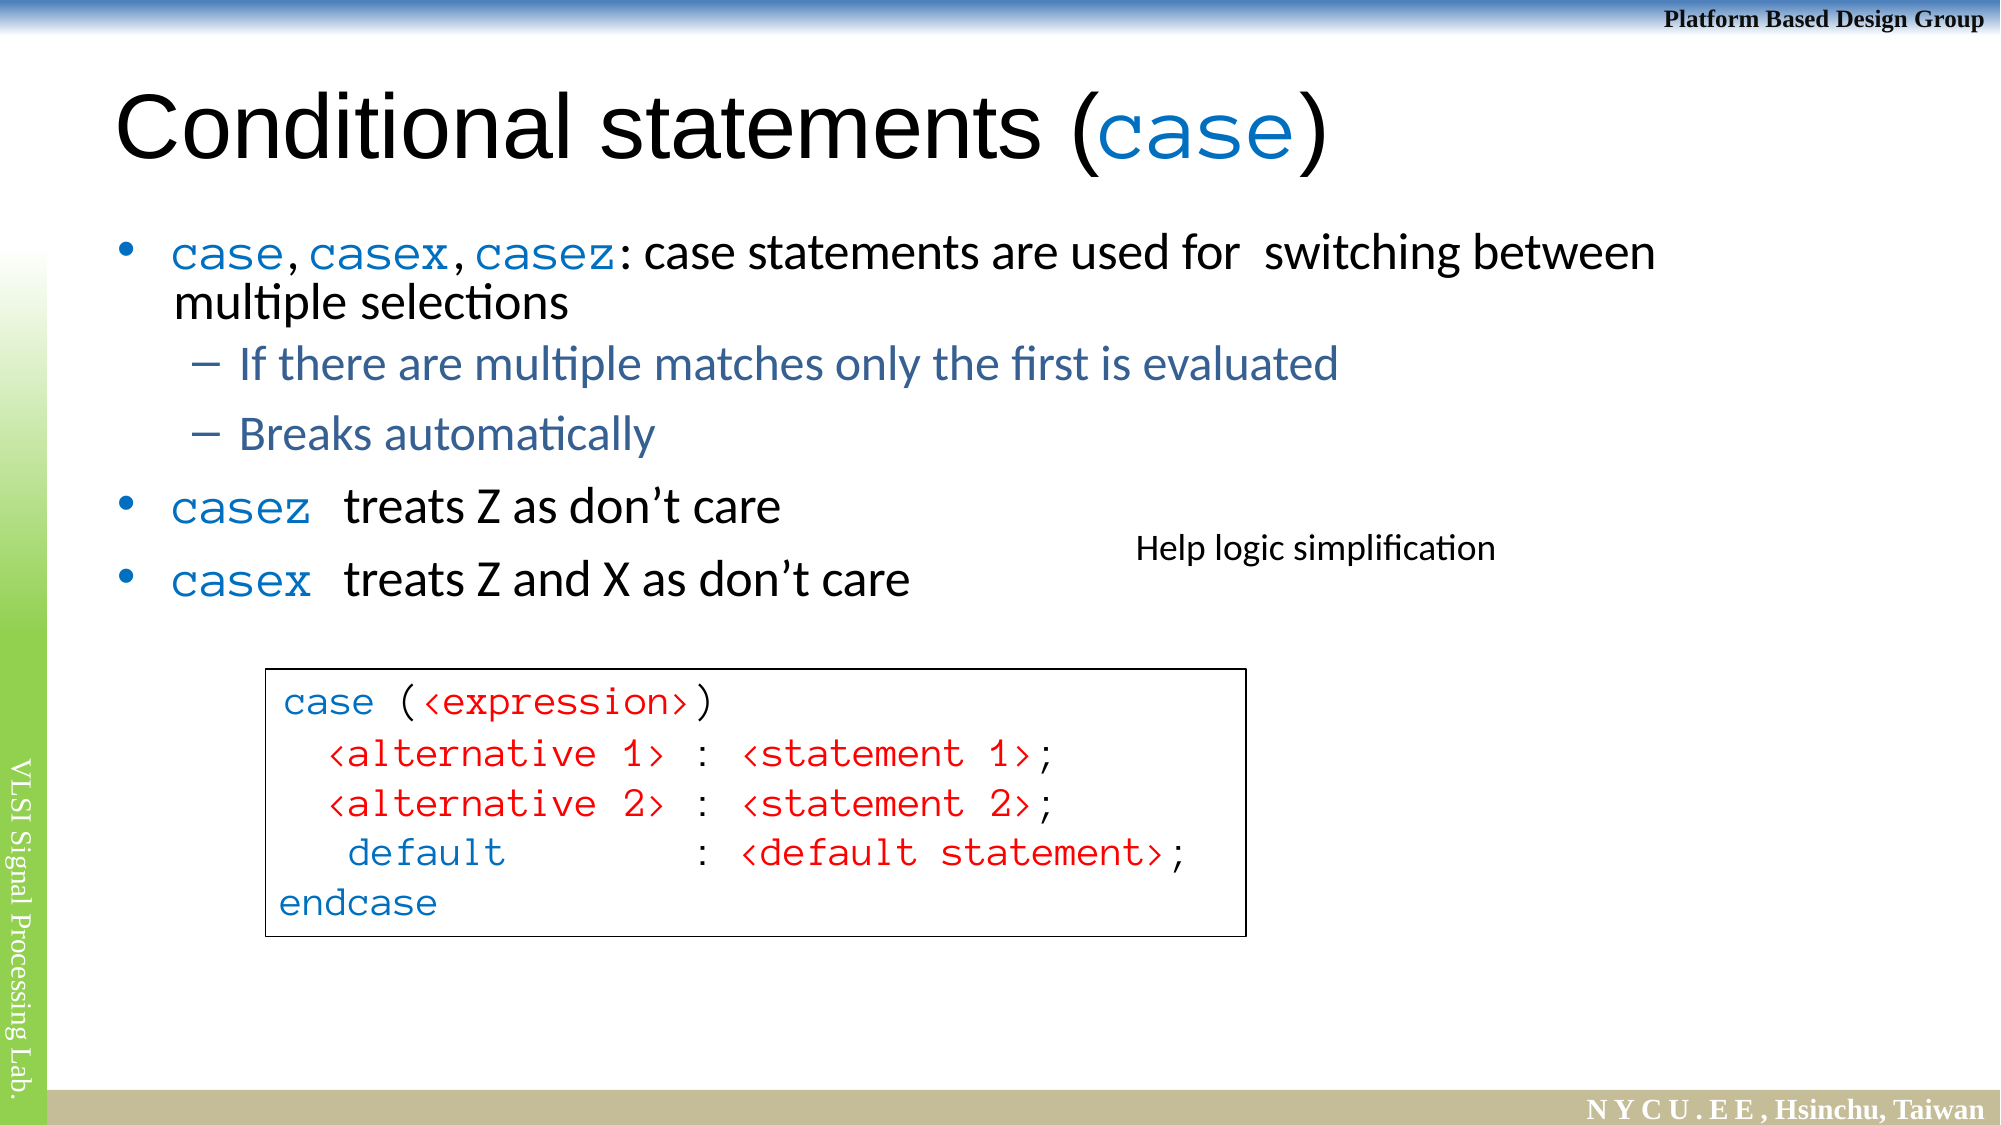

# Conditional statements (case)
case, casex, casez: case statements are used for  switching between multiple selections
If there are multiple matches only the first is evaluated
Breaks automatically
casez treats Z as don’t care
casex treats Z and X as don’t care

Help logic simplification
case (<expression>)

| <alternative | 1> : | <statement | 1>; |
| --- | --- | --- | --- |
| <alternative | 2> : | <statement | 2>; |
default
endcase
: <default statement>;